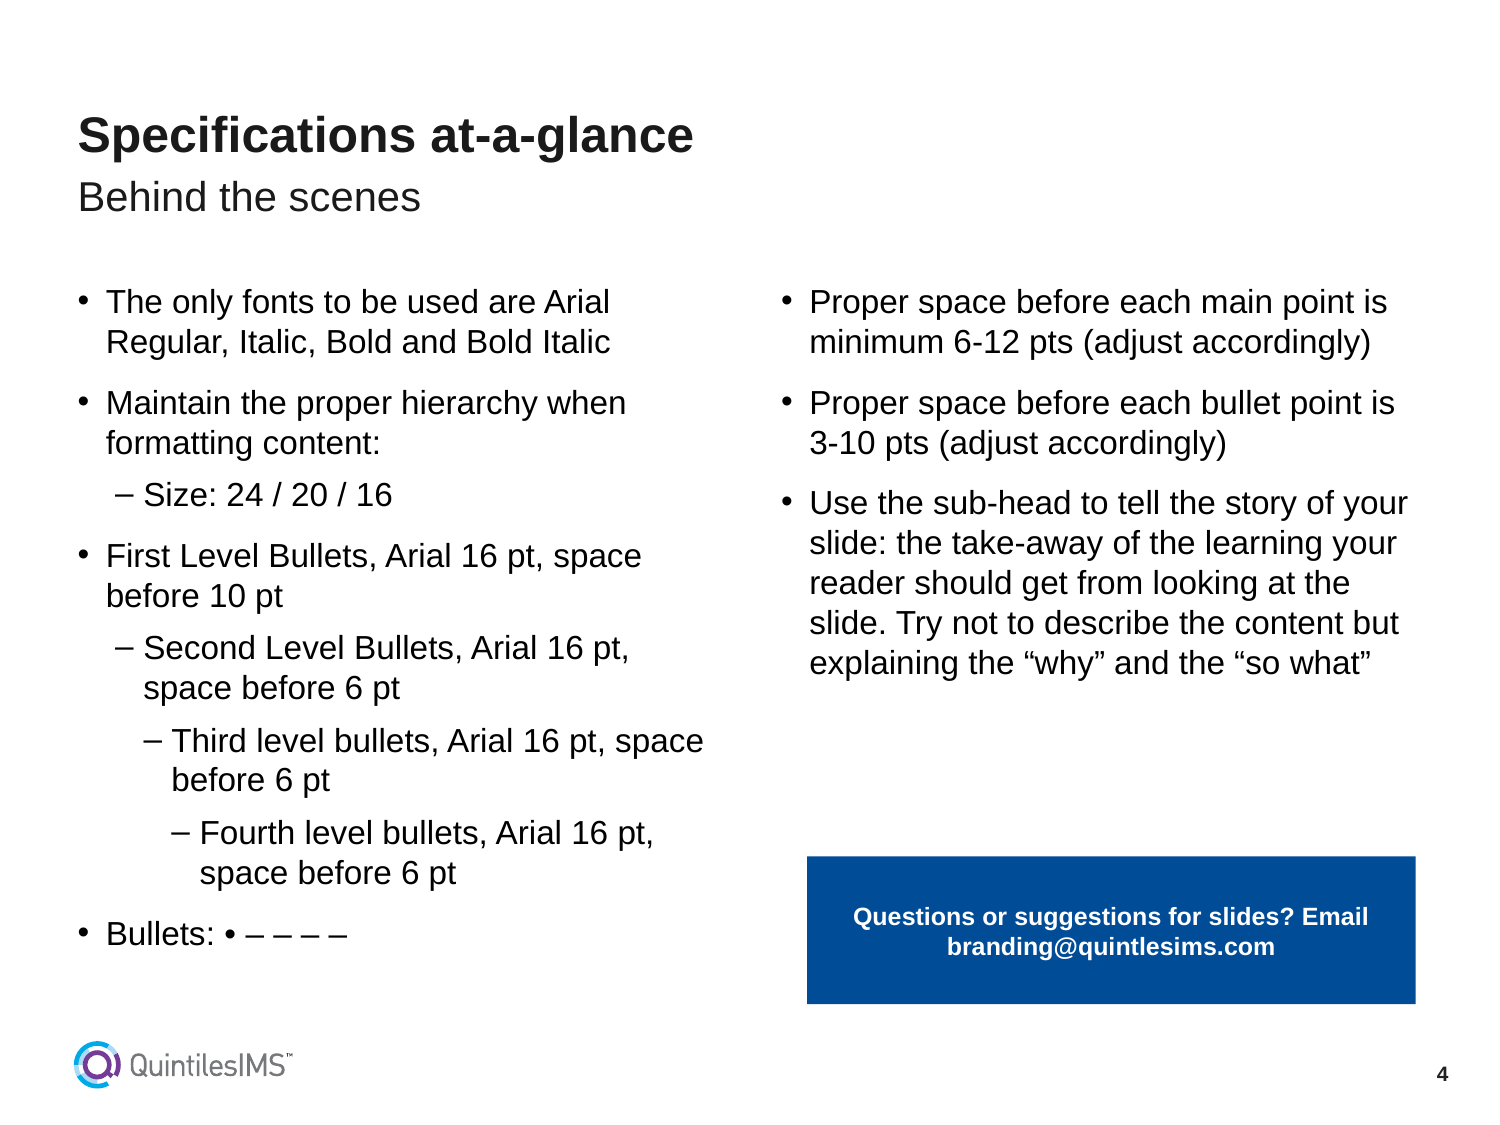

# Specifications at-a-glance
Behind the scenes
The only fonts to be used are Arial Regular, Italic, Bold and Bold Italic
Maintain the proper hierarchy when formatting content:
Size: 24 / 20 / 16
First Level Bullets, Arial 16 pt, space before 10 pt
Second Level Bullets, Arial 16 pt, space before 6 pt
Third level bullets, Arial 16 pt, space before 6 pt
Fourth level bullets, Arial 16 pt, space before 6 pt
Bullets: • – – – –
Proper space before each main point is minimum 6-12 pts (adjust accordingly)
Proper space before each bullet point is 3-10 pts (adjust accordingly)
Use the sub-head to tell the story of your slide: the take-away of the learning your reader should get from looking at the slide. Try not to describe the content but explaining the “why” and the “so what”
Questions or suggestions for slides? Email branding@quintlesims.com